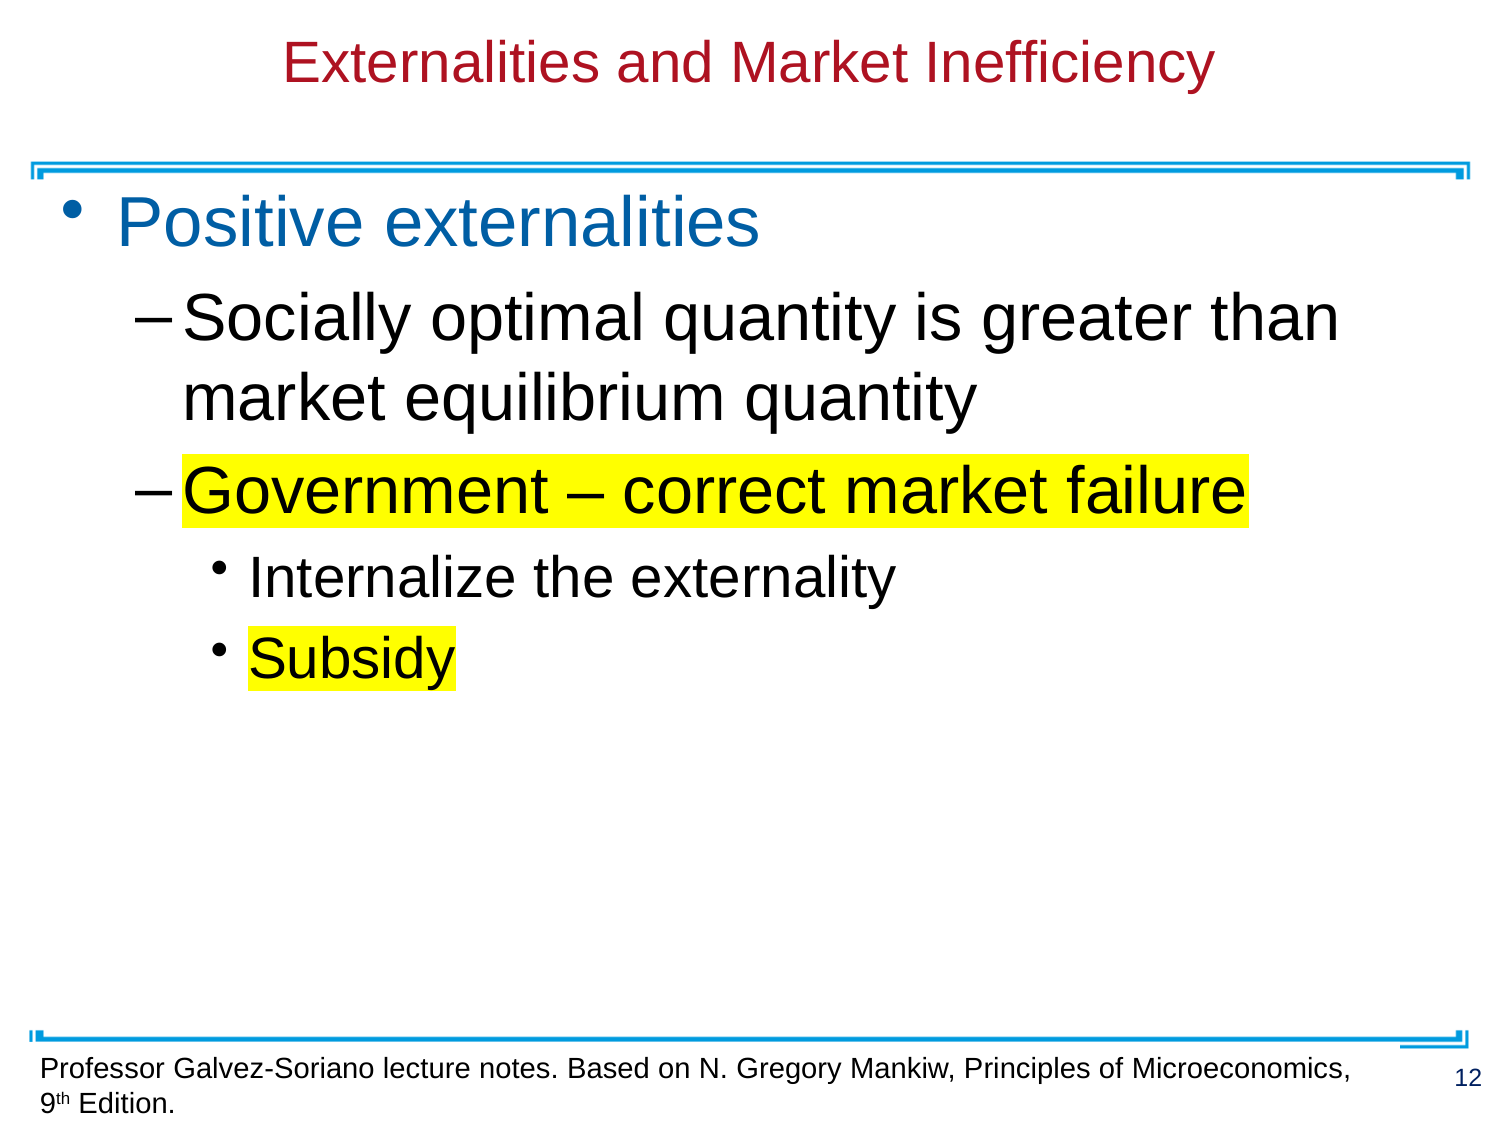

# Externalities and Market Inefficiency
Positive externalities
Socially optimal quantity is greater than market equilibrium quantity
Government – correct market failure
Internalize the externality
Subsidy
Professor Galvez-Soriano lecture notes. Based on N. Gregory Mankiw, Principles of Microeconomics, 9th Edition.
12